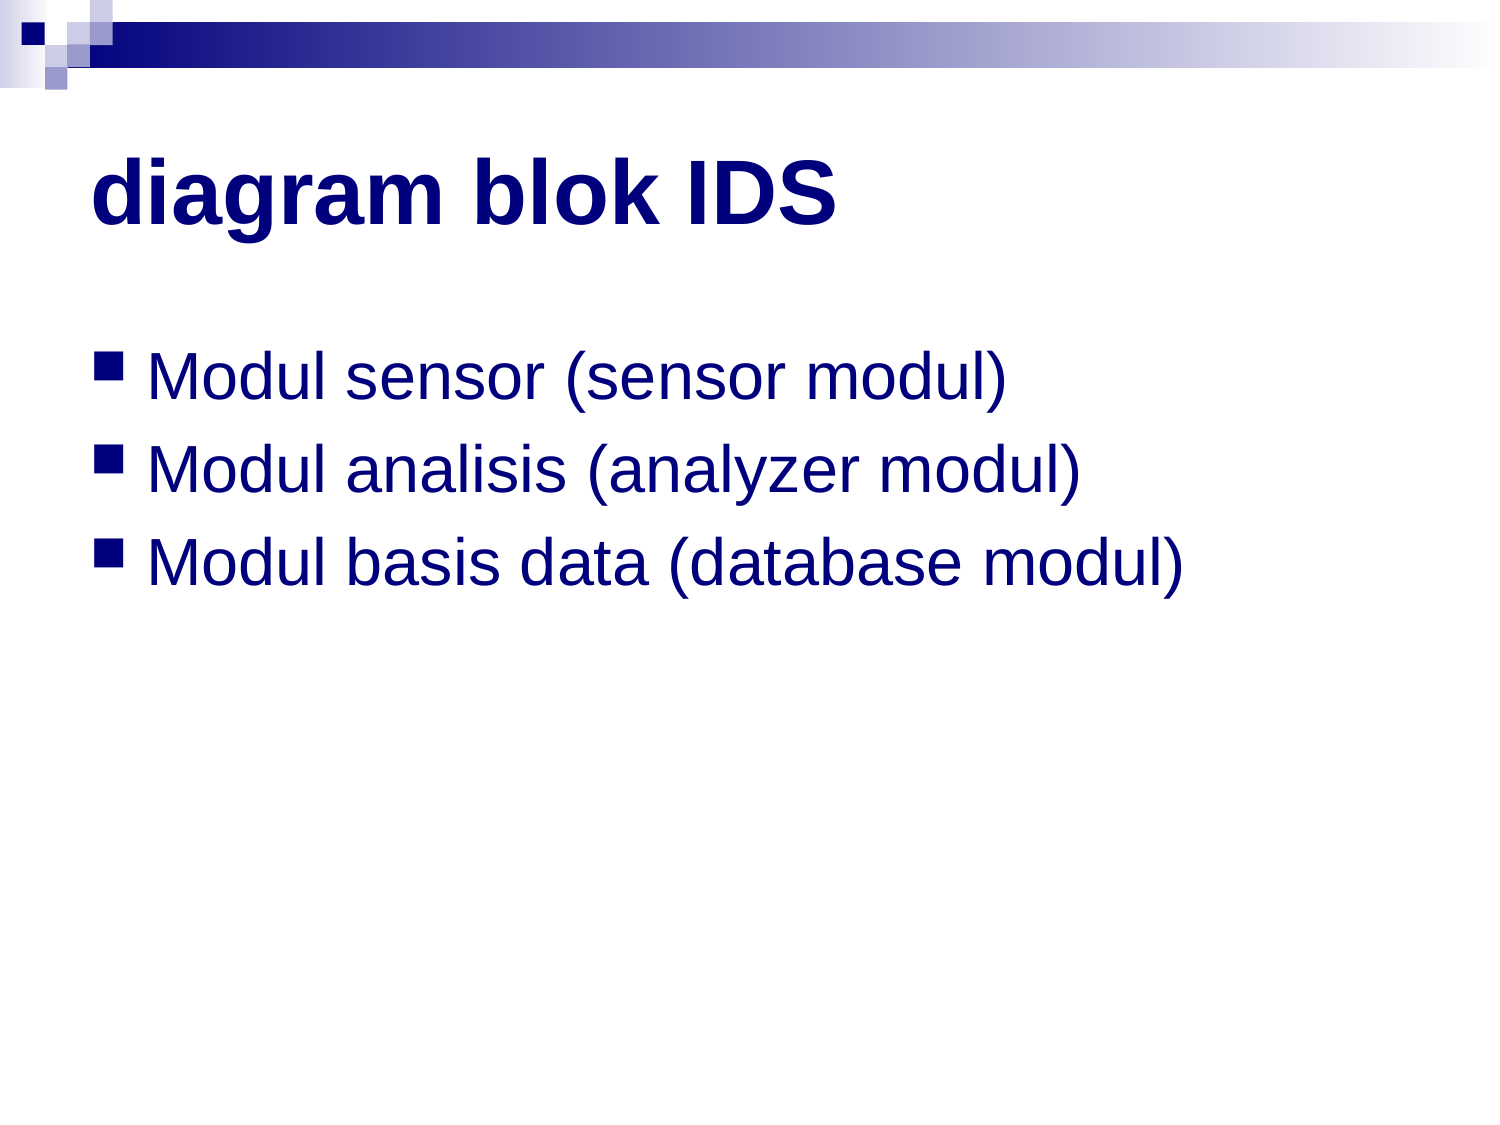

# diagram blok IDS
Modul sensor (sensor modul)
Modul analisis (analyzer modul)
Modul basis data (database modul)